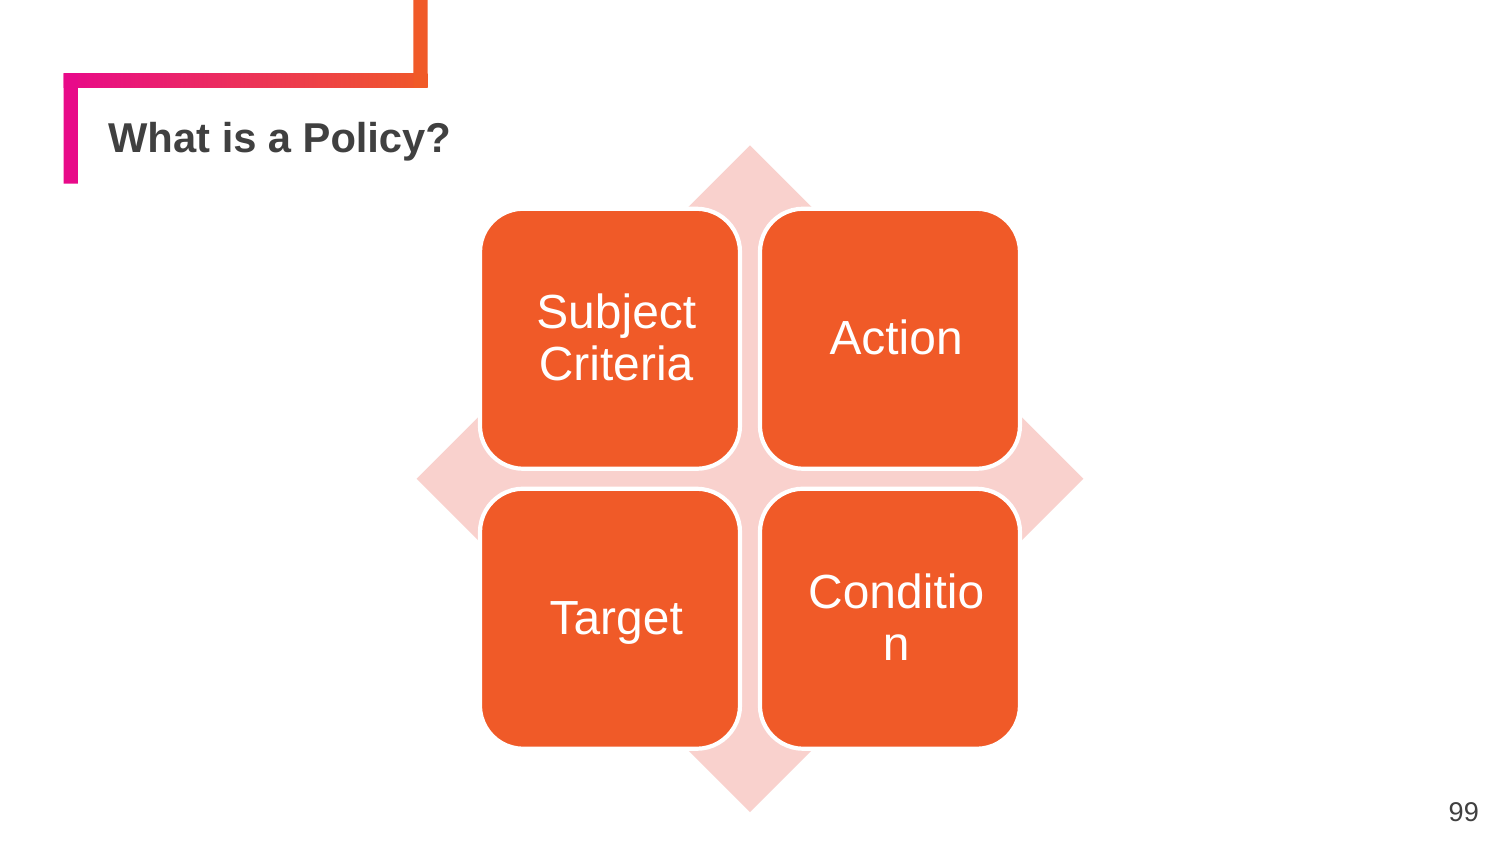

# What is a Policy?
Subject Criteria
Action
Target
Condition
99